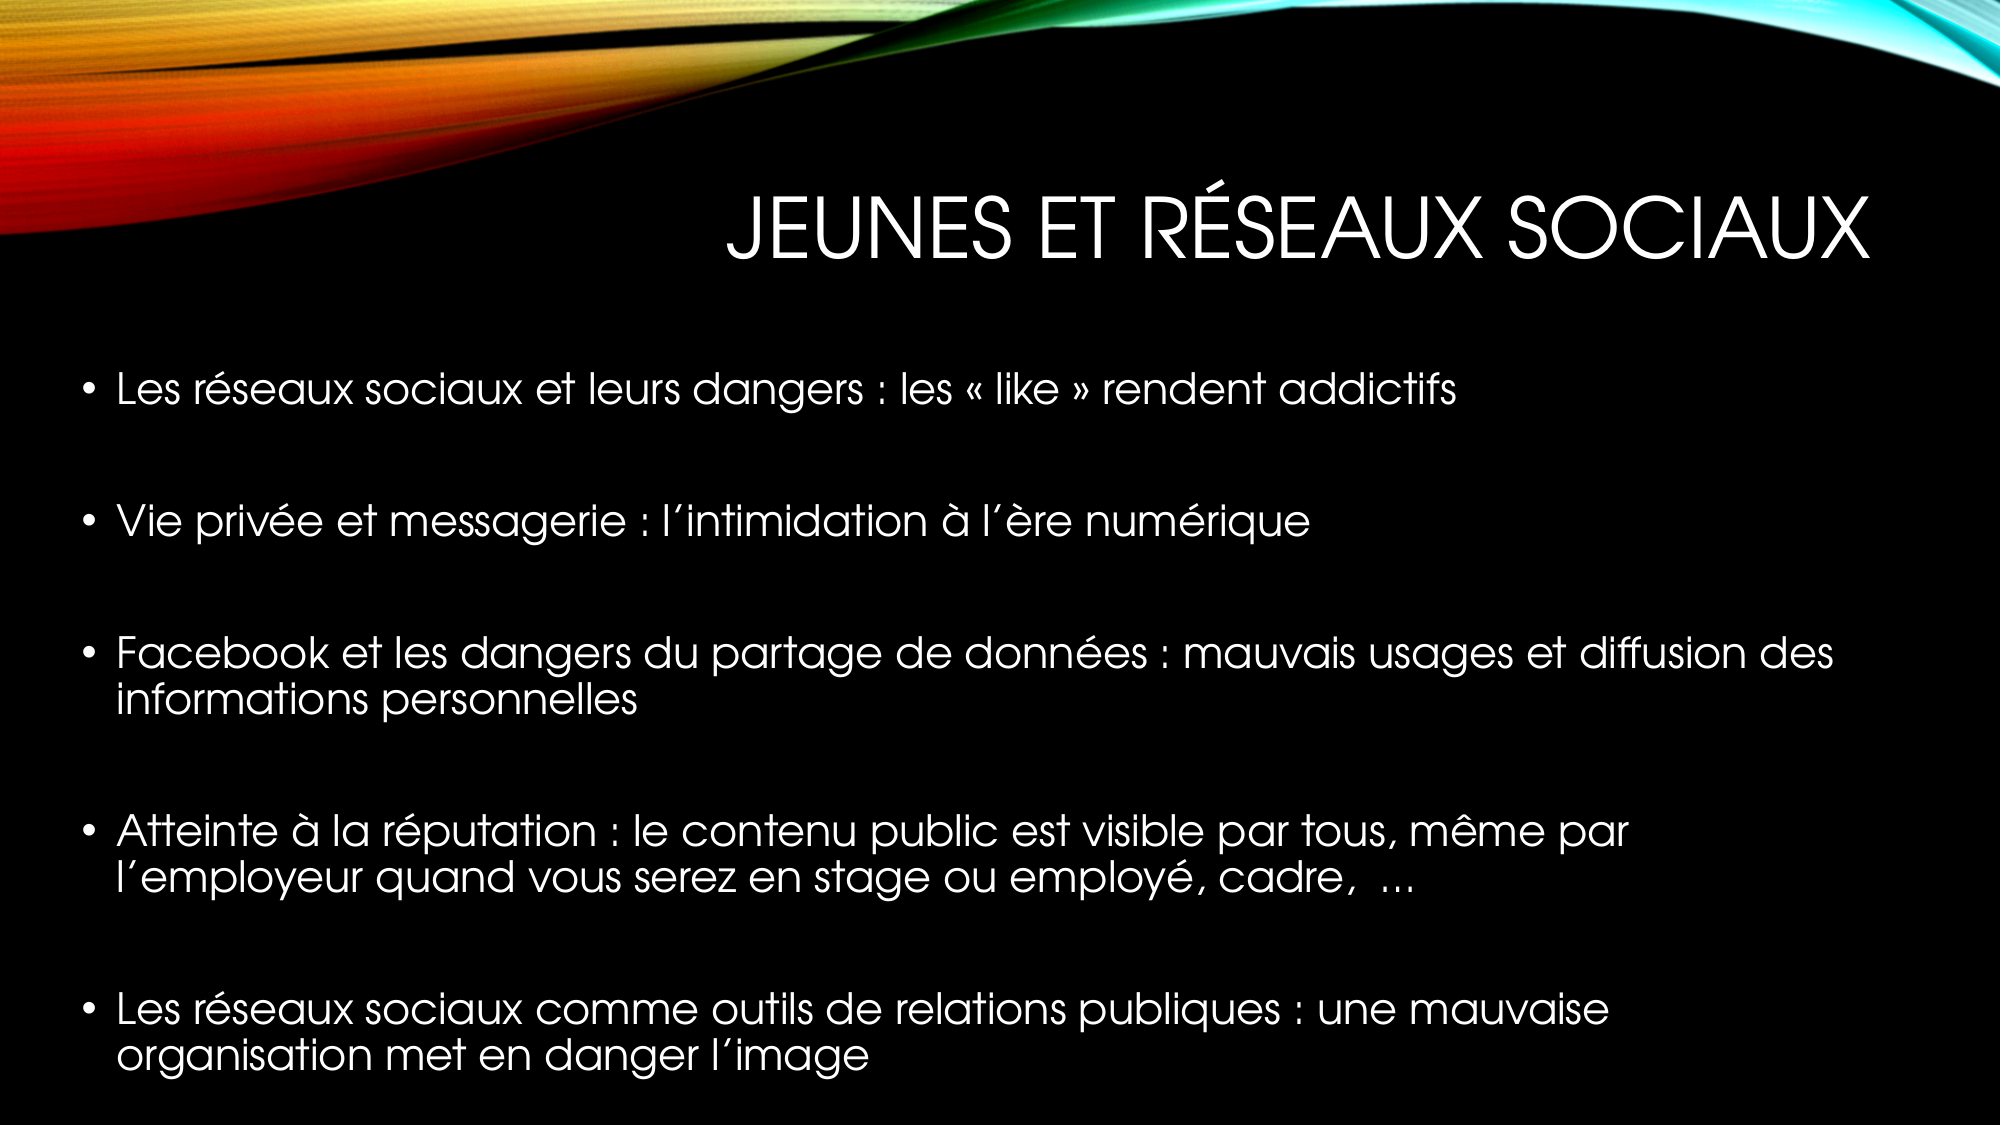

# Jeunes et réseaux sociaux
Les réseaux sociaux et leurs dangers : les « like » rendent addictifs

Vie privée et messagerie : l’intimidation à l’ère numérique

Facebook et les dangers du partage de données : mauvais usages et diffusion des informations personnelles

Atteinte à la réputation : le contenu public est visible par tous, même par l’employeur quand vous serez en stage ou employé, cadre,  …

Les réseaux sociaux comme outils de relations publiques : une mauvaise organisation met en danger l’image